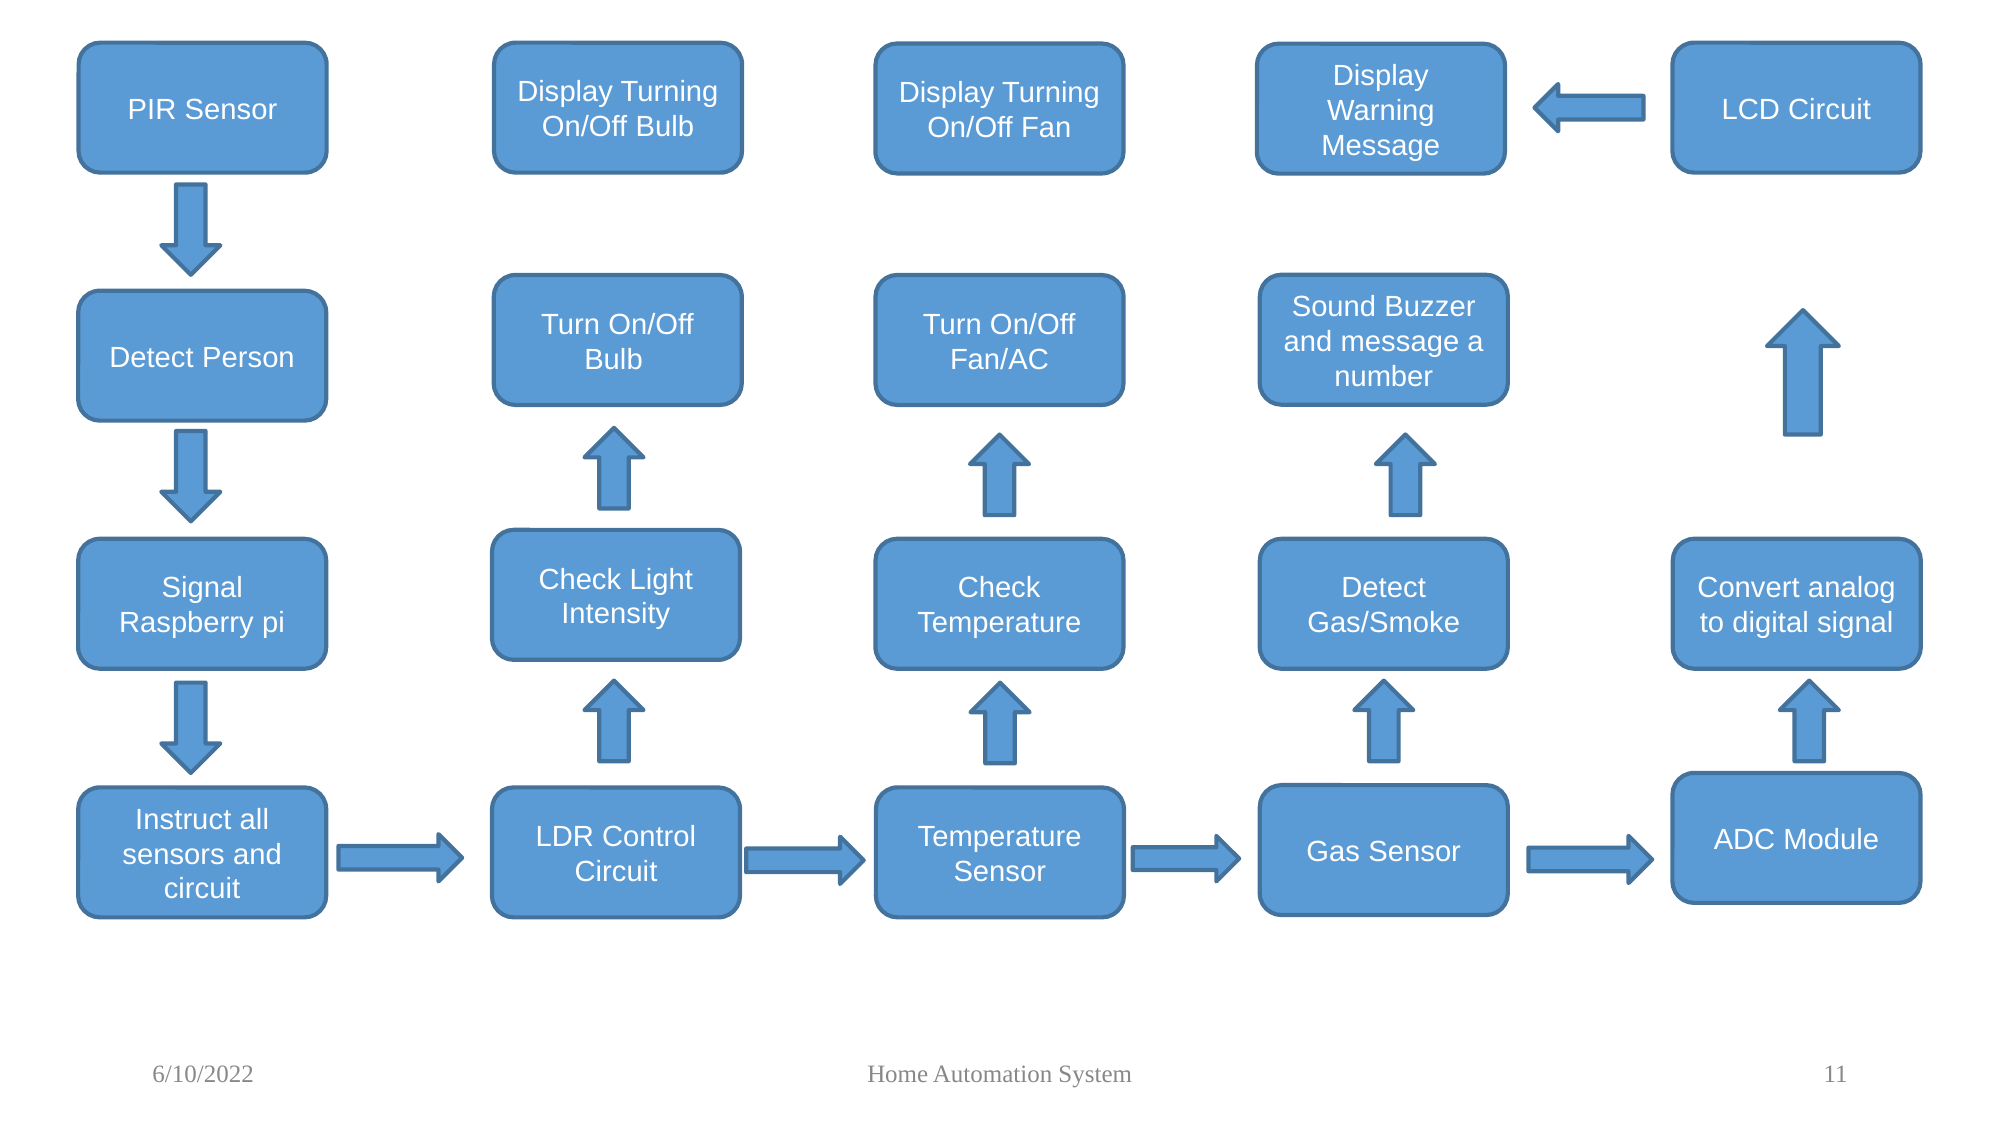

PIR Sensor
Display Turning On/Off Bulb
LCD Circuit
Display Turning On/Off Fan
Display Warning Message

Sound Buzzer and message a number
Turn On/Off Bulb
Turn On/Off Fan/AC
Detect Person

Check Light Intensity
Signal Raspberry pi
Check Temperature
Detect Gas/Smoke
Convert analog to digital signal

ADC Module
Gas Sensor
Instruct all sensors and circuit
LDR Control Circuit
Temperature Sensor

6/10/2022
Home Automation System
11